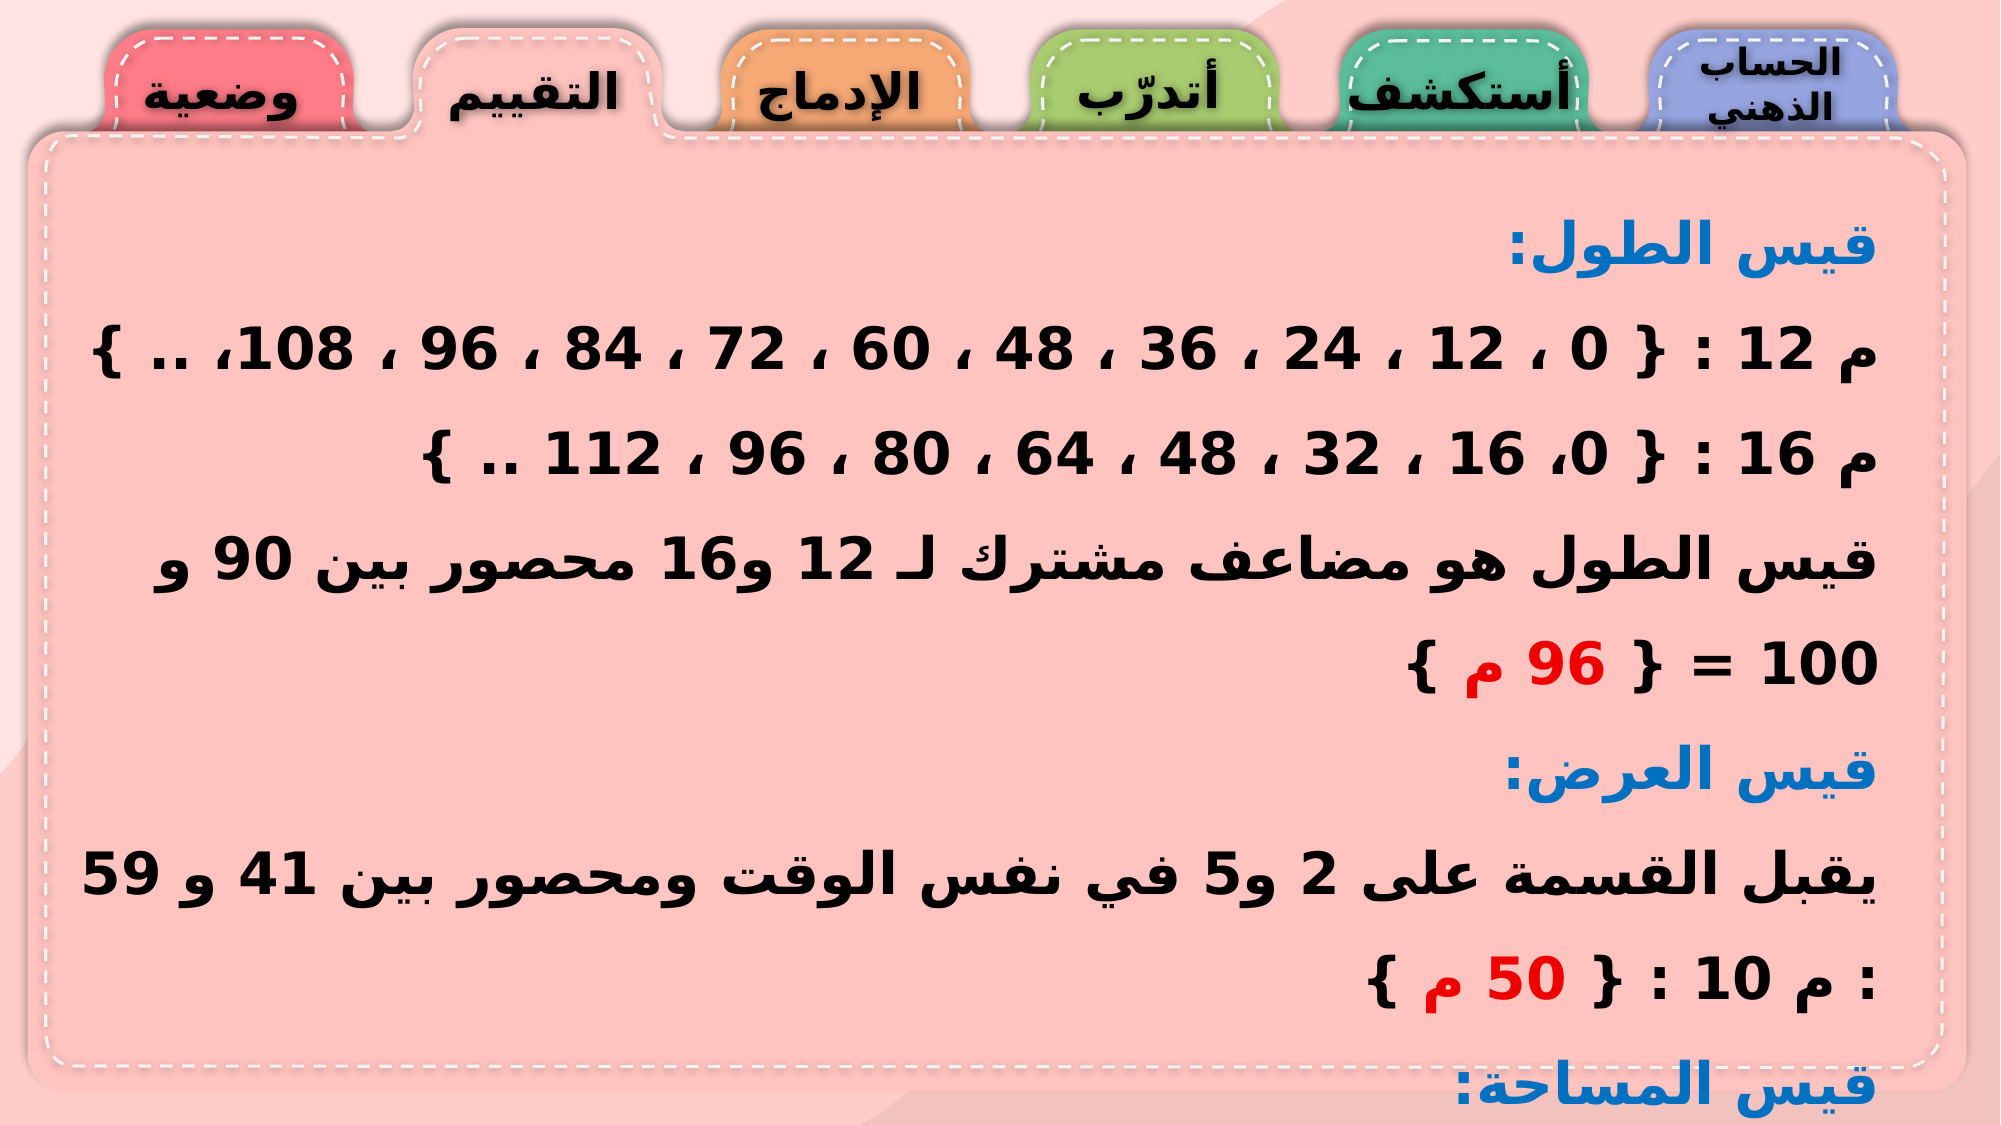

الحساب
الذهني
أتدرّب
وضعية
التقييم
الإدماج
أستكشف
قيس الطول:
م 12 : { 0 ، 12 ، 24 ، 36 ، 48 ، 60 ، 72 ، 84 ، 96 ، 108، .. }
م 16 : { 0، 16 ، 32 ، 48 ، 64 ، 80 ، 96 ، 112 .. }
قيس الطول هو مضاعف مشترك لـ 12 و16 محصور بين 90 و 100 = { 96 م }
قيس العرض:
يقبل القسمة على 2 و5 في نفس الوقت ومحصور بين 41 و 59 : م 10 : { 50 م }
قيس المساحة:
الطول × العرض = 96 × 50 = 4800 م²